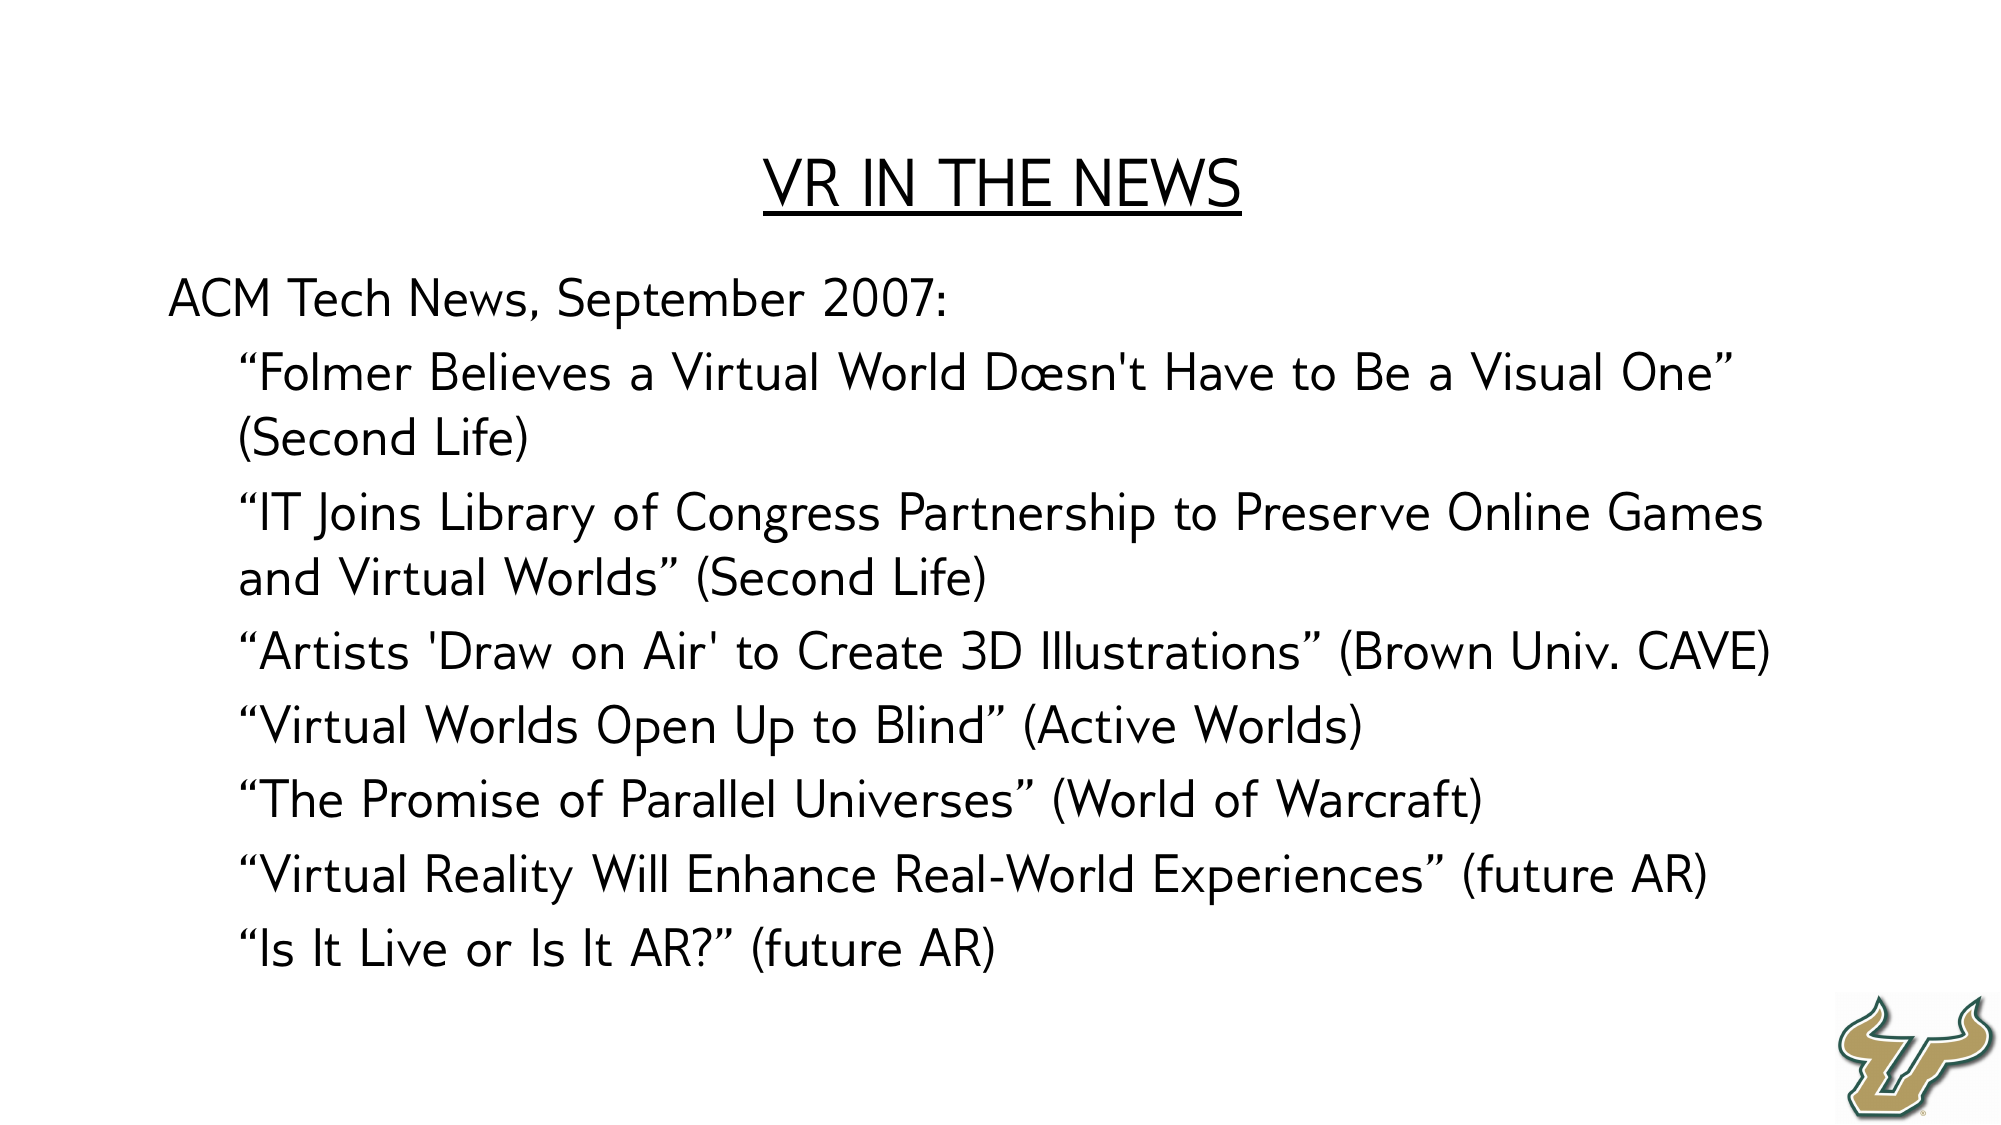

VR in the news
ACM Tech News, September 2007:
“Folmer Believes a Virtual World Doesn't Have to Be a Visual One” (Second Life)
“IT Joins Library of Congress Partnership to Preserve Online Games and Virtual Worlds” (Second Life)
“Artists 'Draw on Air' to Create 3D Illustrations” (Brown Univ. CAVE)
“Virtual Worlds Open Up to Blind” (Active Worlds)
“The Promise of Parallel Universes” (World of Warcraft)
“Virtual Reality Will Enhance Real-World Experiences” (future AR)
“Is It Live or Is It AR?” (future AR)
(C) Doug Bowman, Virginia Tech, 2008
6